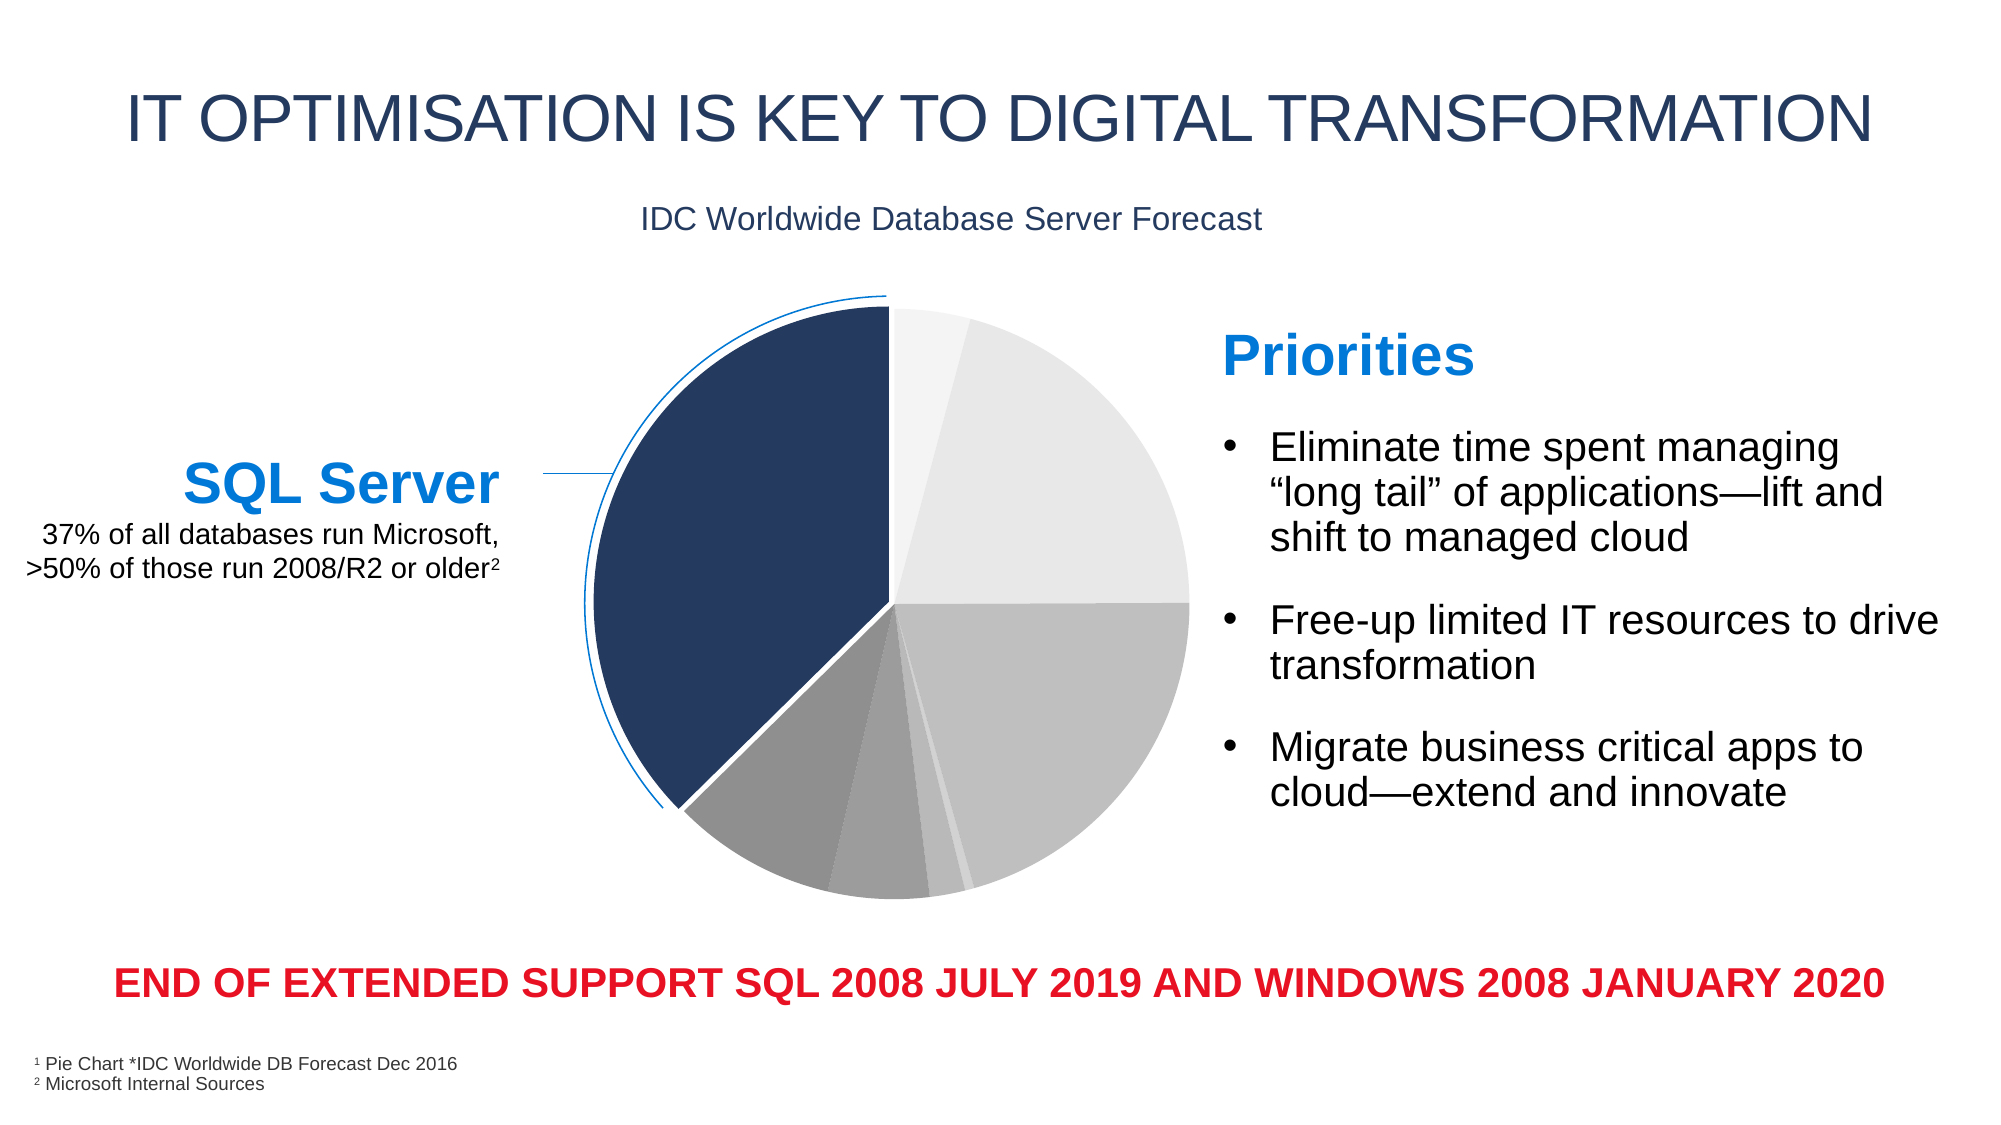

# IT OPTIMISATION is key to digital transformation

### Chart: IDC Worldwide Database Server Forecast

| Category | 2017 |
|---|---|
| NoSQL | 0.041636778420910264 |
| MySQL | 0.20778427673003194 |
| Other | 0.20679922195056158 |
|  | None |
| NewSQL | 0.005160805976051415 |
| SAP | 0.019393580962118184 |
| IBM | 0.055508268736690784 |
| Oracle | 0.08988292733282188 |
| Microsoft | 0.37383413989081393 |
Priorities
Eliminate time spent managing “long tail” of applications—lift and shift to managed cloud
Free-up limited IT resources to drive transformation
Migrate business critical apps to cloud—extend and innovate

SQL Server
37% of all databases run Microsoft,
>50% of those run 2008/R2 or older2

END OF EXTENDED SUPPORT SQL 2008 JULY 2019 AND WINDOWS 2008 JANUARY 2020
1 Pie Chart *IDC Worldwide DB Forecast Dec 2016
2 Microsoft Internal Sources